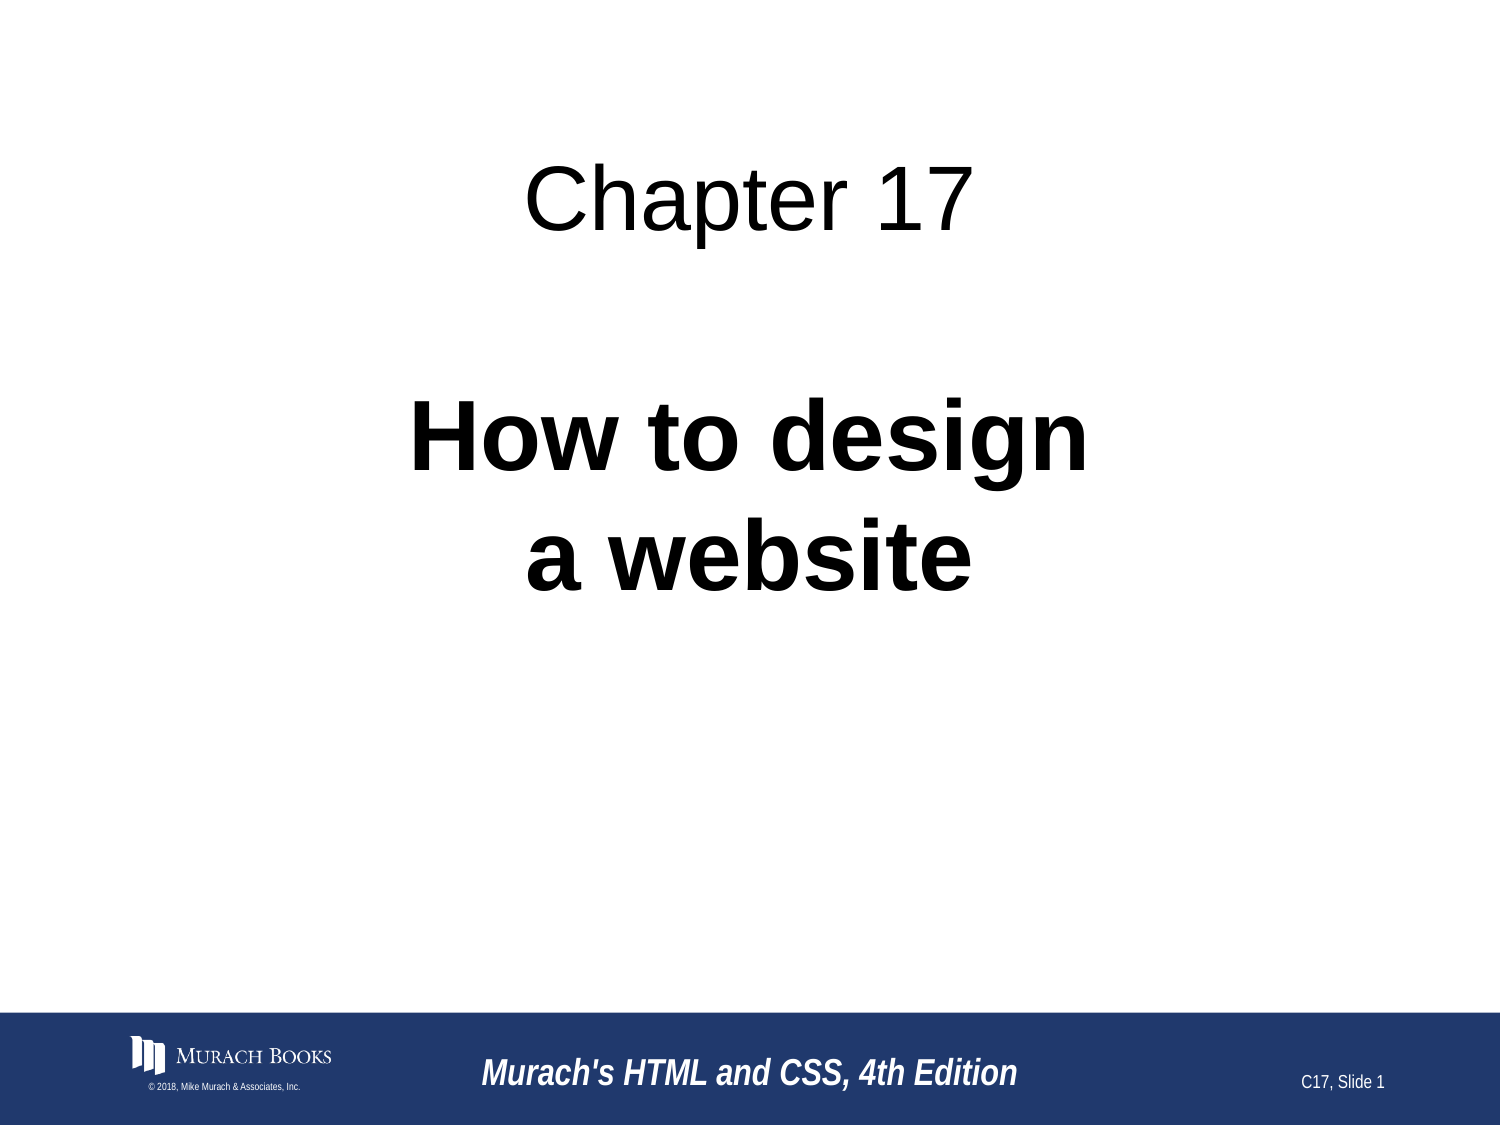

# Chapter 17
How to design
a website
© 2018, Mike Murach & Associates, Inc.
Murach's HTML and CSS, 4th Edition

C17, Slide 1